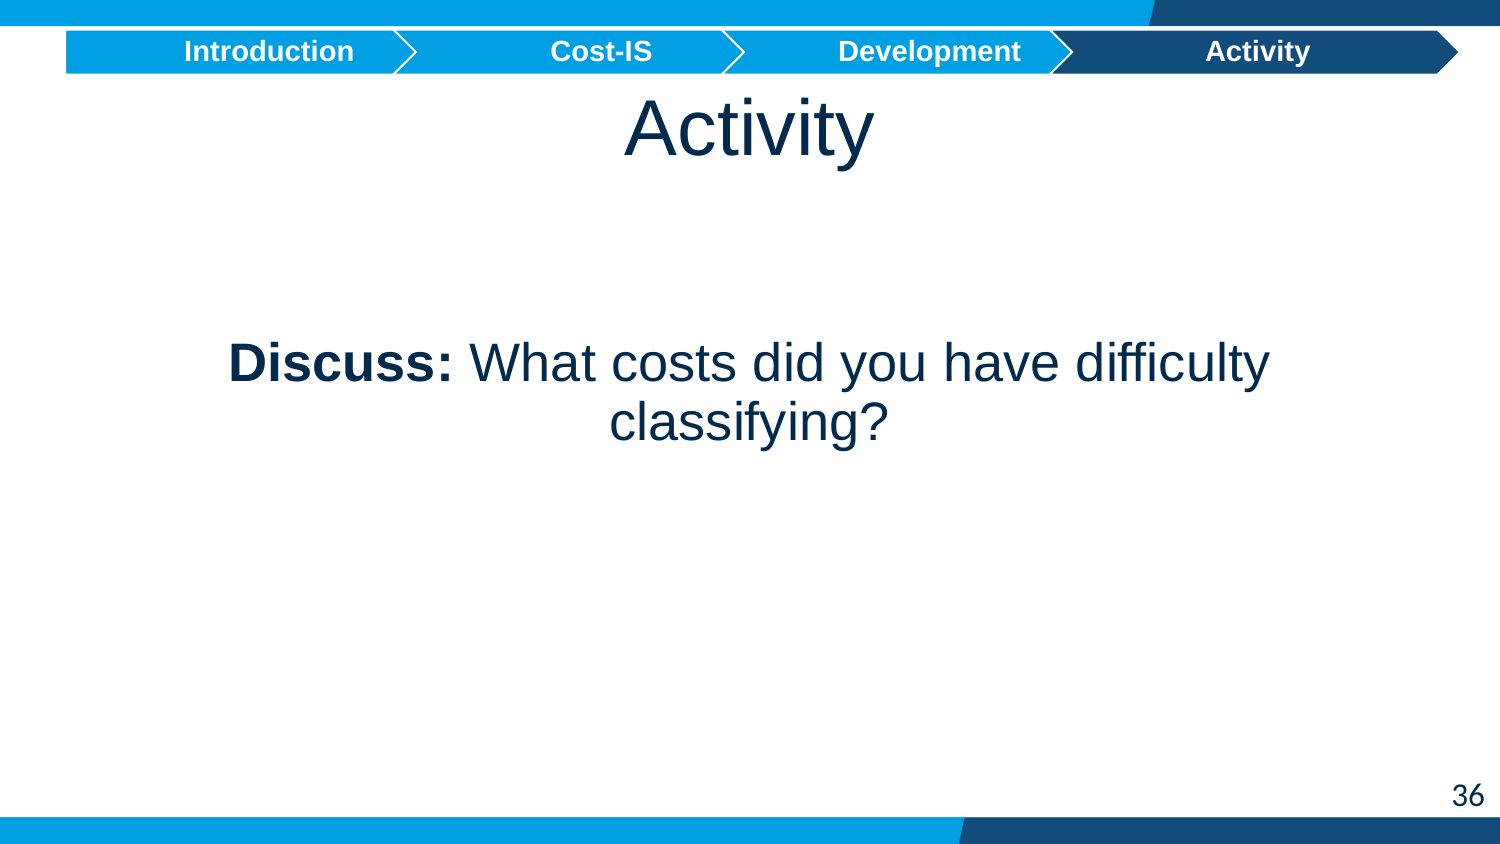

Introduction
Cost-IS
Development
Activity
Activity
Discuss: What costs did you have difficulty classifying?
36